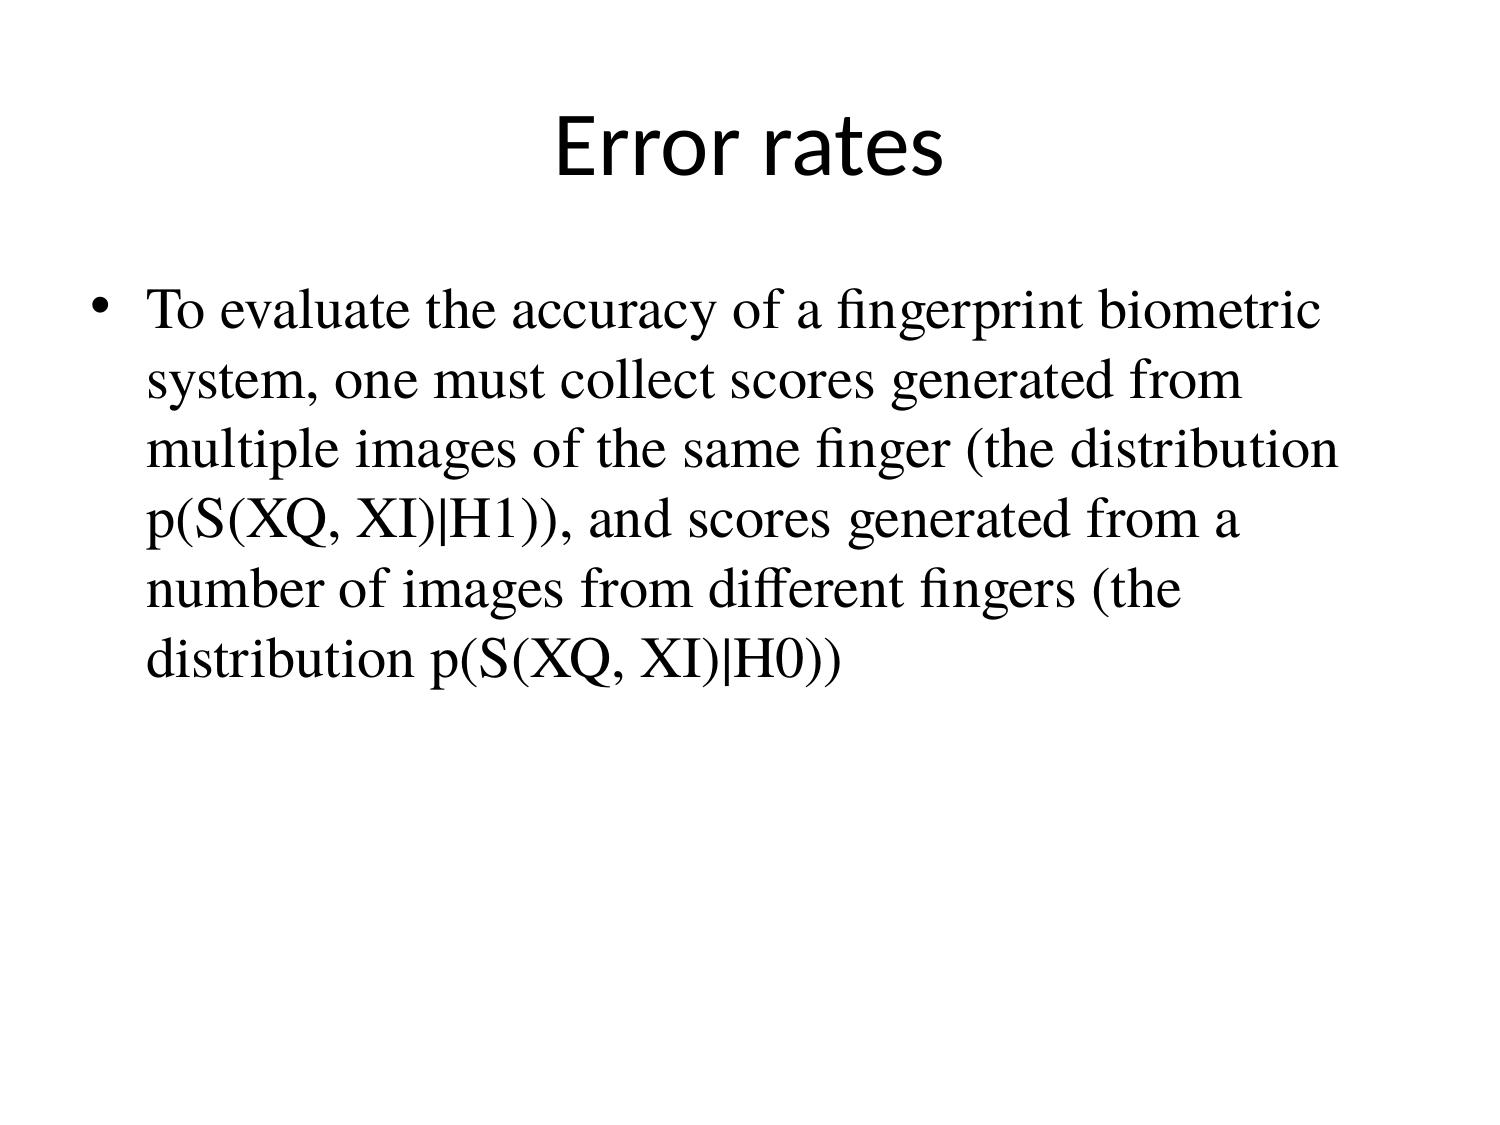

# Error rates
To evaluate the accuracy of a fingerprint biometric system, one must collect scores generated from multiple images of the same finger (the distribution p(S(XQ, XI)|H1)), and scores generated from a number of images from different fingers (the distribution p(S(XQ, XI)|H0))